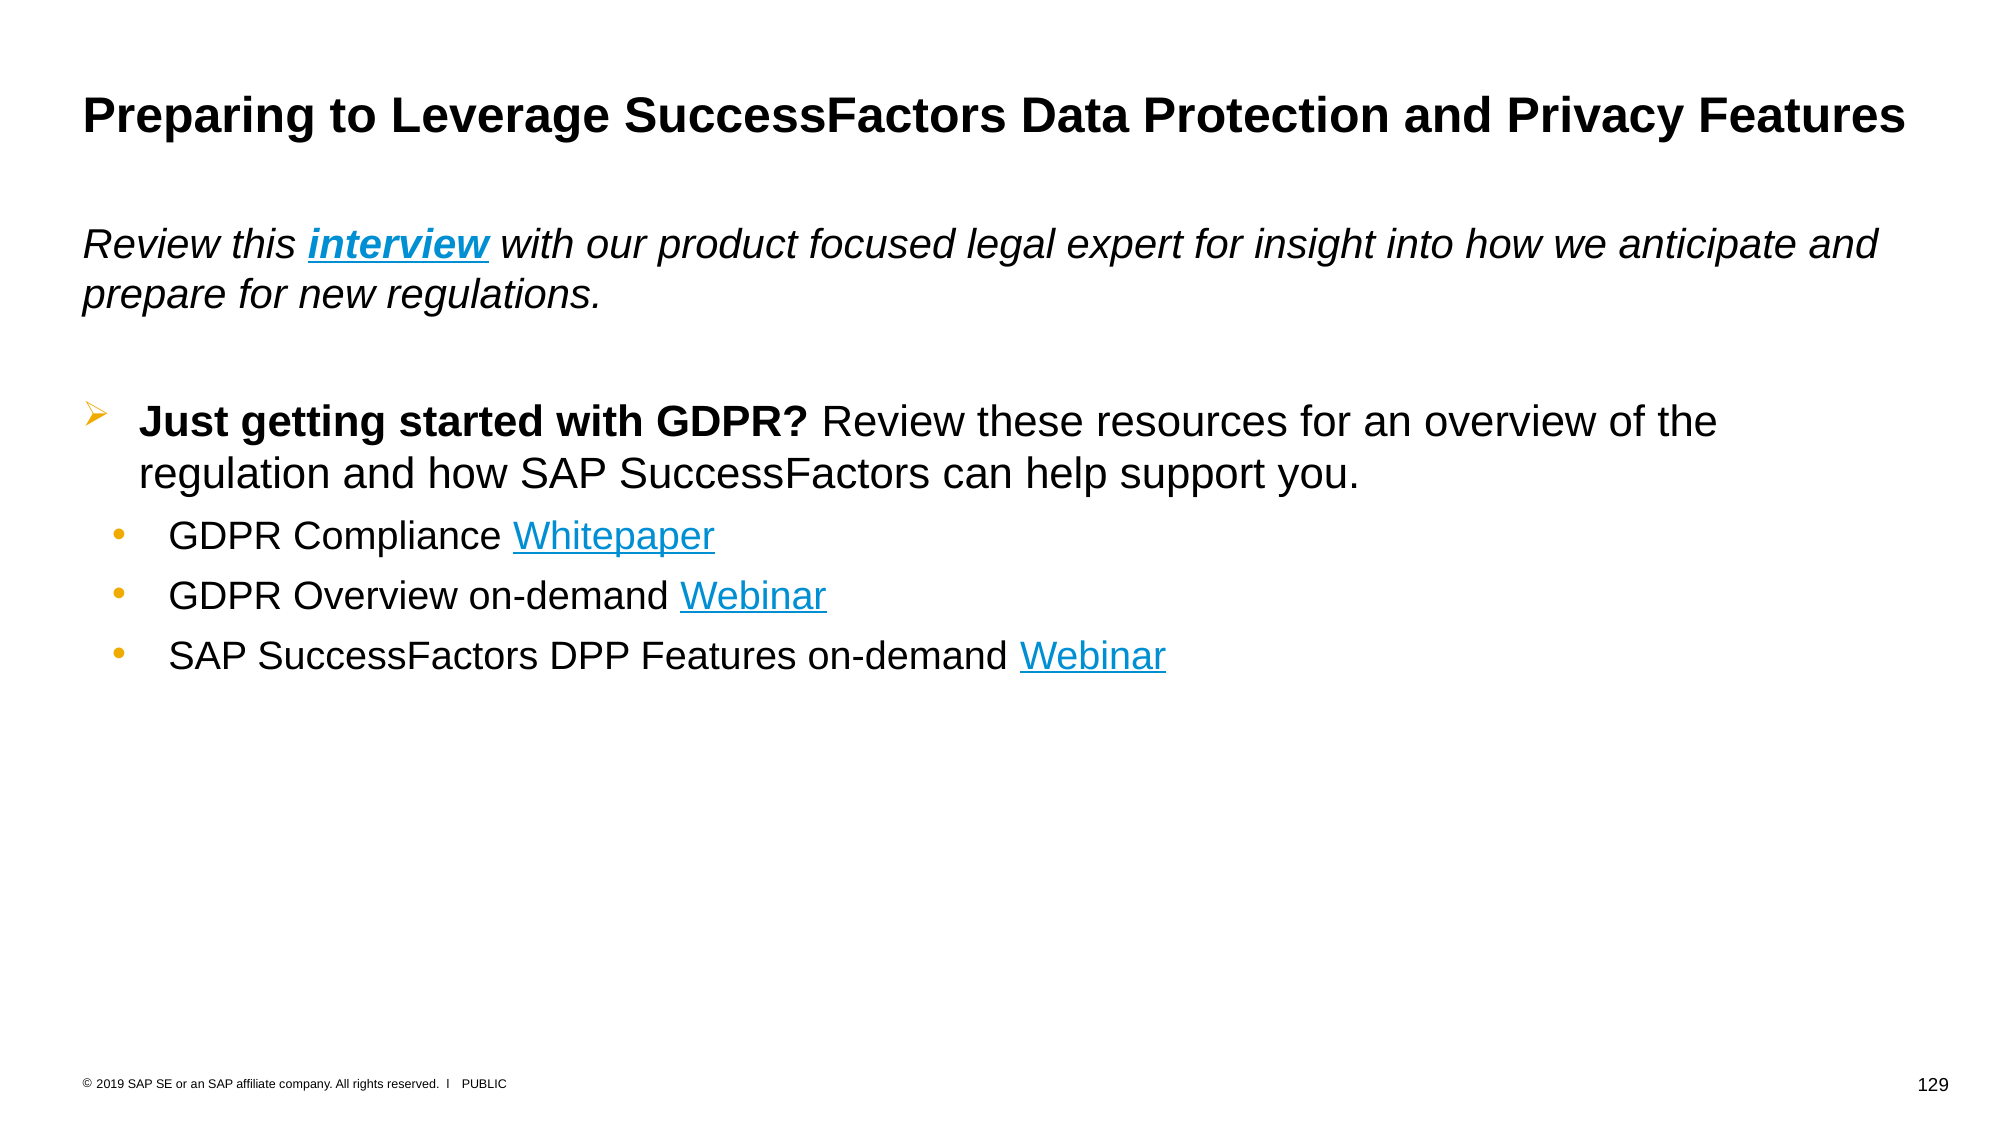

# Preparing to Leverage SuccessFactors Data Protection and Privacy Features
Review this interview with our product focused legal expert for insight into how we anticipate and prepare for new regulations.

Just getting started with GDPR? Review these resources for an overview of the regulation and how SAP SuccessFactors can help support you.
GDPR Compliance Whitepaper
GDPR Overview on-demand Webinar
SAP SuccessFactors DPP Features on-demand Webinar